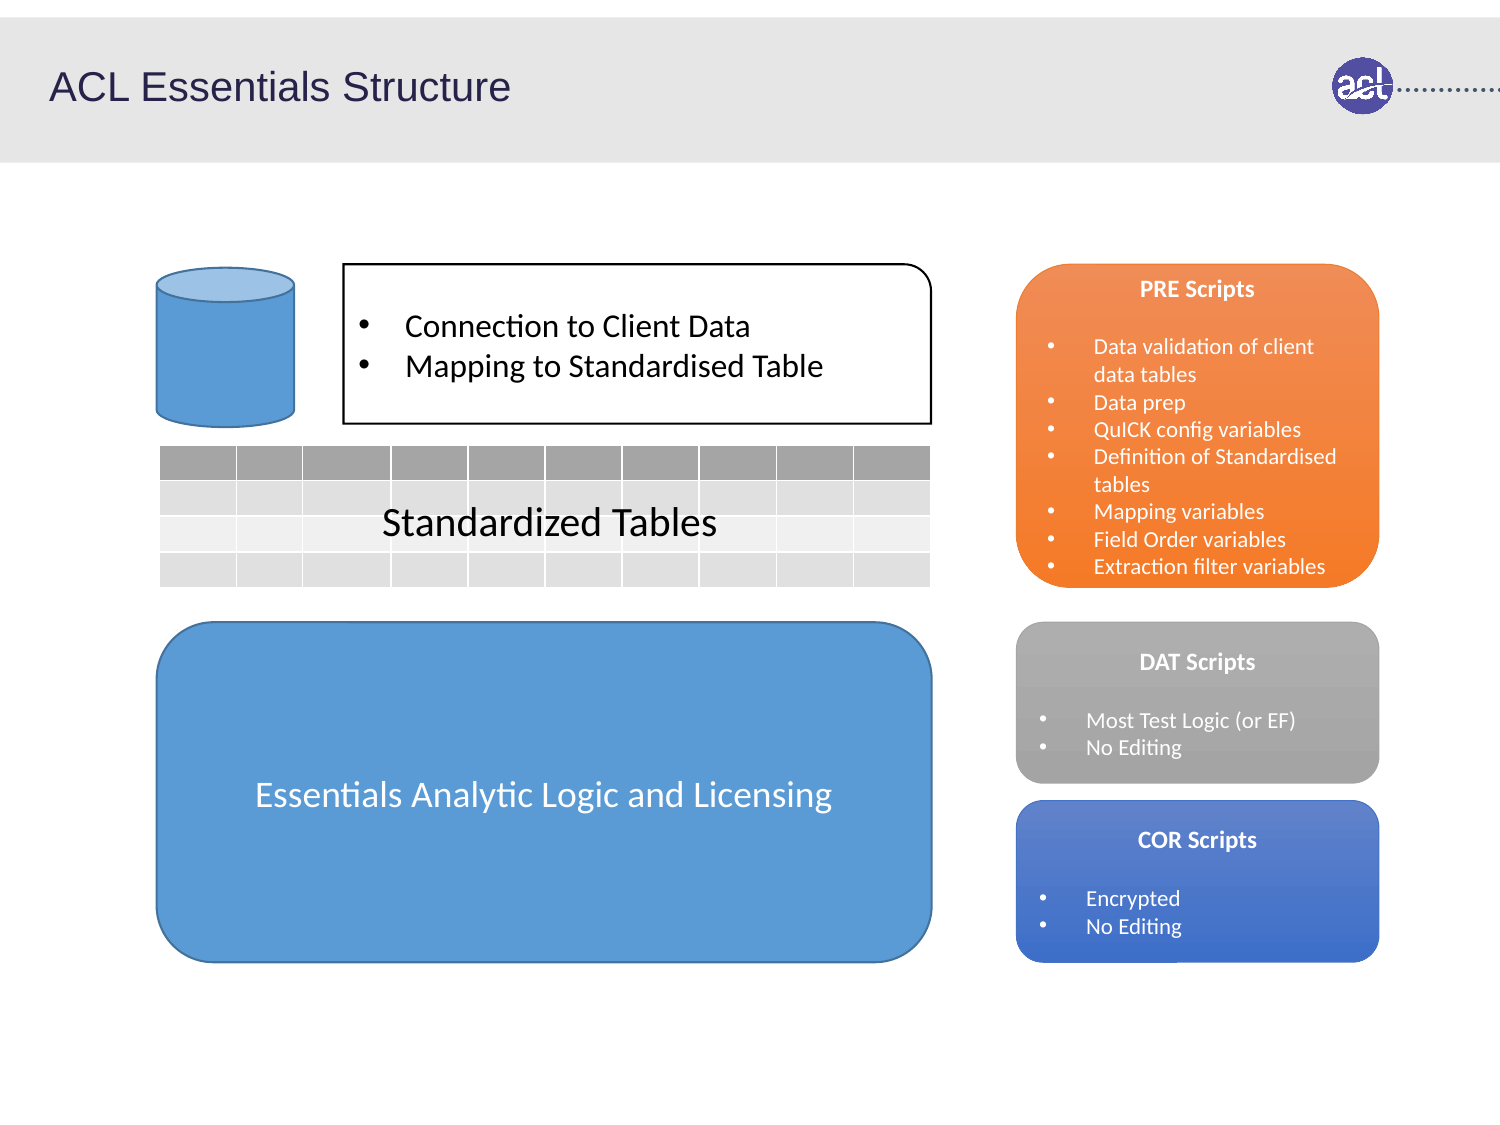

ACL Essentials Structure
Connection to Client Data
Mapping to Standardised Table
PRE Scripts

Data validation of client data tables
Data prep
QuICK config variables
Definition of Standardised tables
Mapping variables
Field Order variables
Extraction filter variables

|  |  |  |  |  |  |  |  |  |  |
| --- | --- | --- | --- | --- | --- | --- | --- | --- | --- |
|  |  |  |  |  |  |  |  |  |  |
|  |  |  |  |  |  |  |  |  |  |
|  |  |  |  |  |  |  |  |  |  |
Standardized Tables
Essentials Analytic Logic and Licensing
DAT Scripts

Most Test Logic (or EF)
No Editing
COR Scripts

Encrypted
No Editing